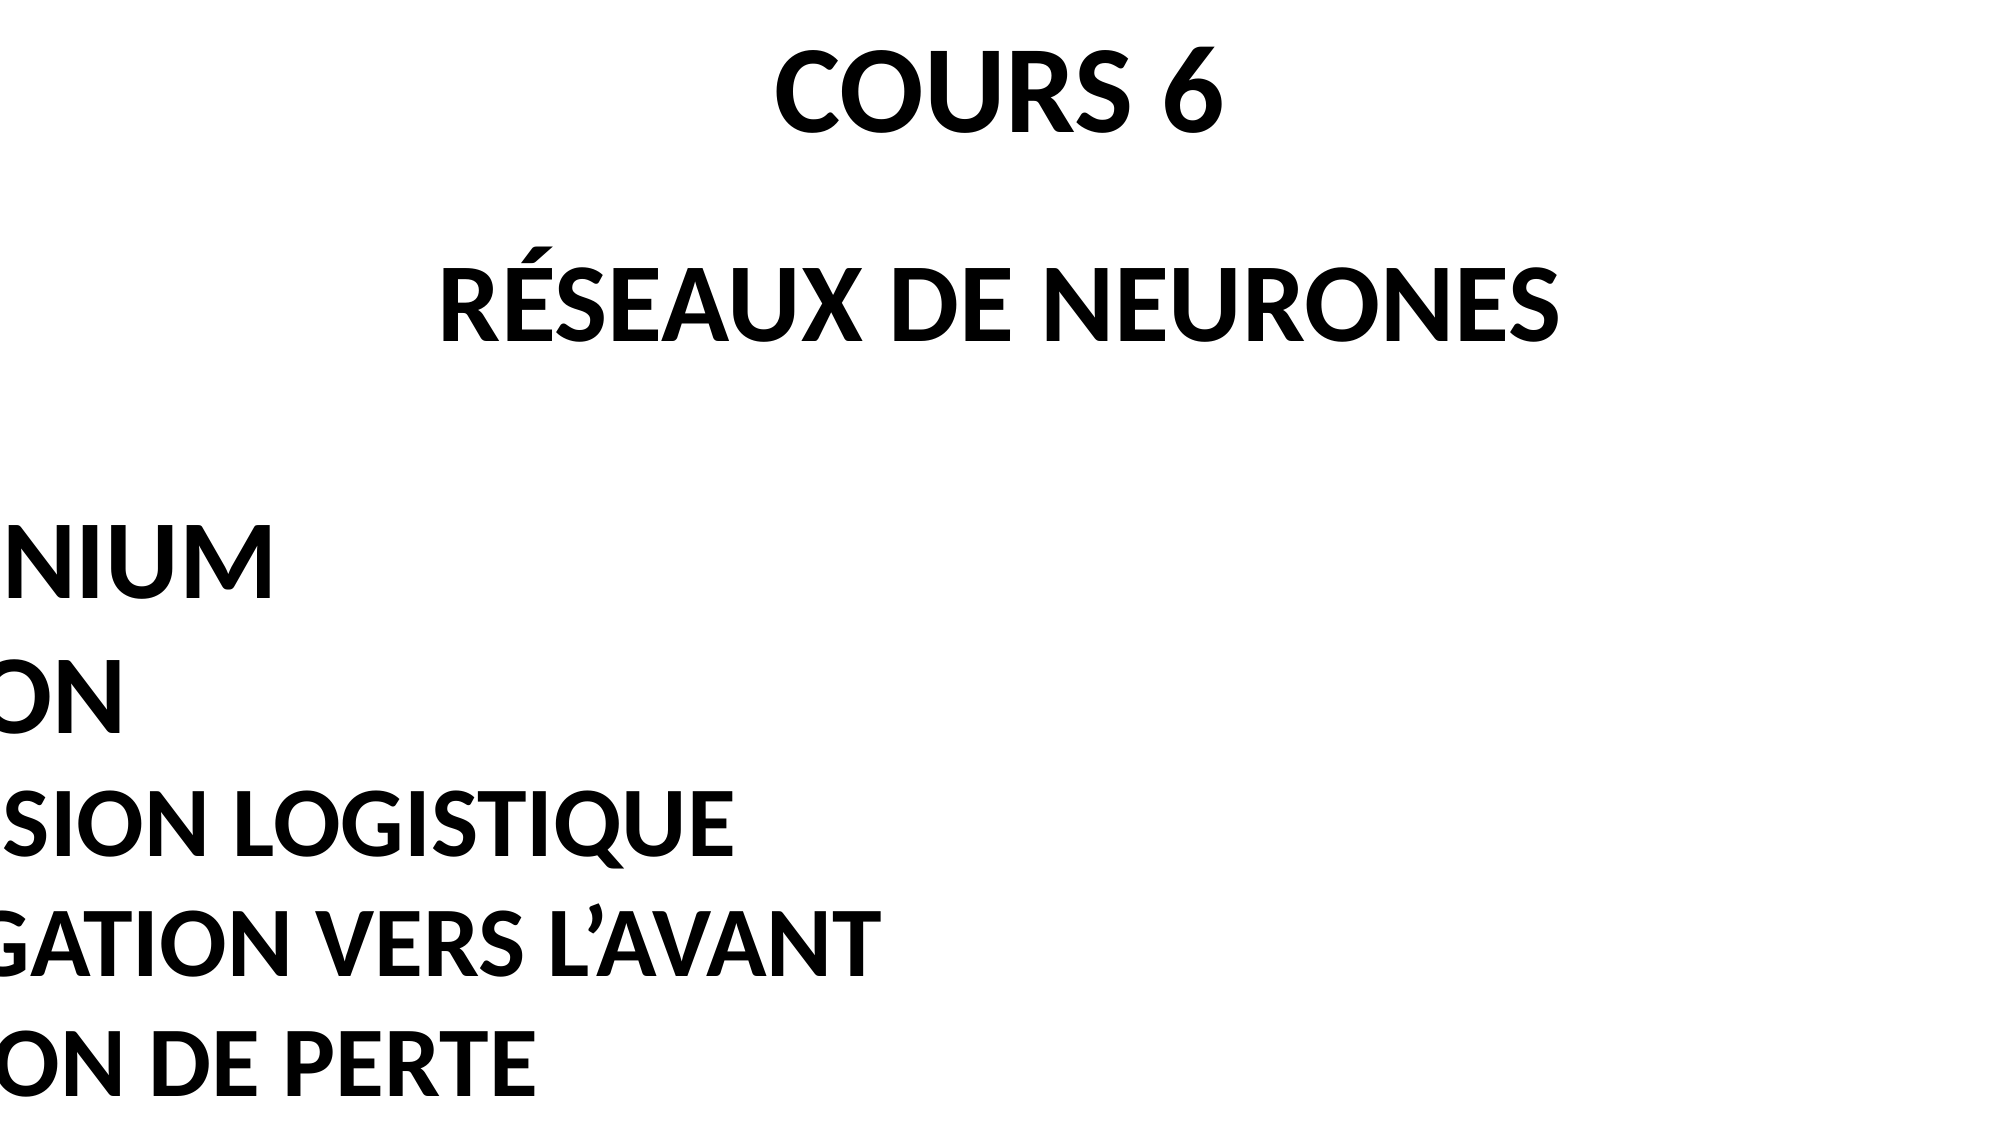

COURS 6
RÉSEAUX DE NEURONES
PANDEMONIUM
PERCEPTRON
	3.1. RÉGRESSION LOGISTIQUE
	3.2. PROPAGATION VERS L’AVANT
	3.3. FONCTION DE PERTE
	3.4. RÉTROPROPAGATION
3.	RÉSEAUX DE NEURONES CONVOLUTIONNELS (CNN)
RÉSEAUX DE NEURONES RÉCURRENTS (RNN)
	4.1. « SAVEUR VANILLE »
	4.2. LSTM
	4.3. GRU
5.	RÉSEAUX GÉNÉRATIFS ANTAGONISTES
6.	AUTOENCODEURS